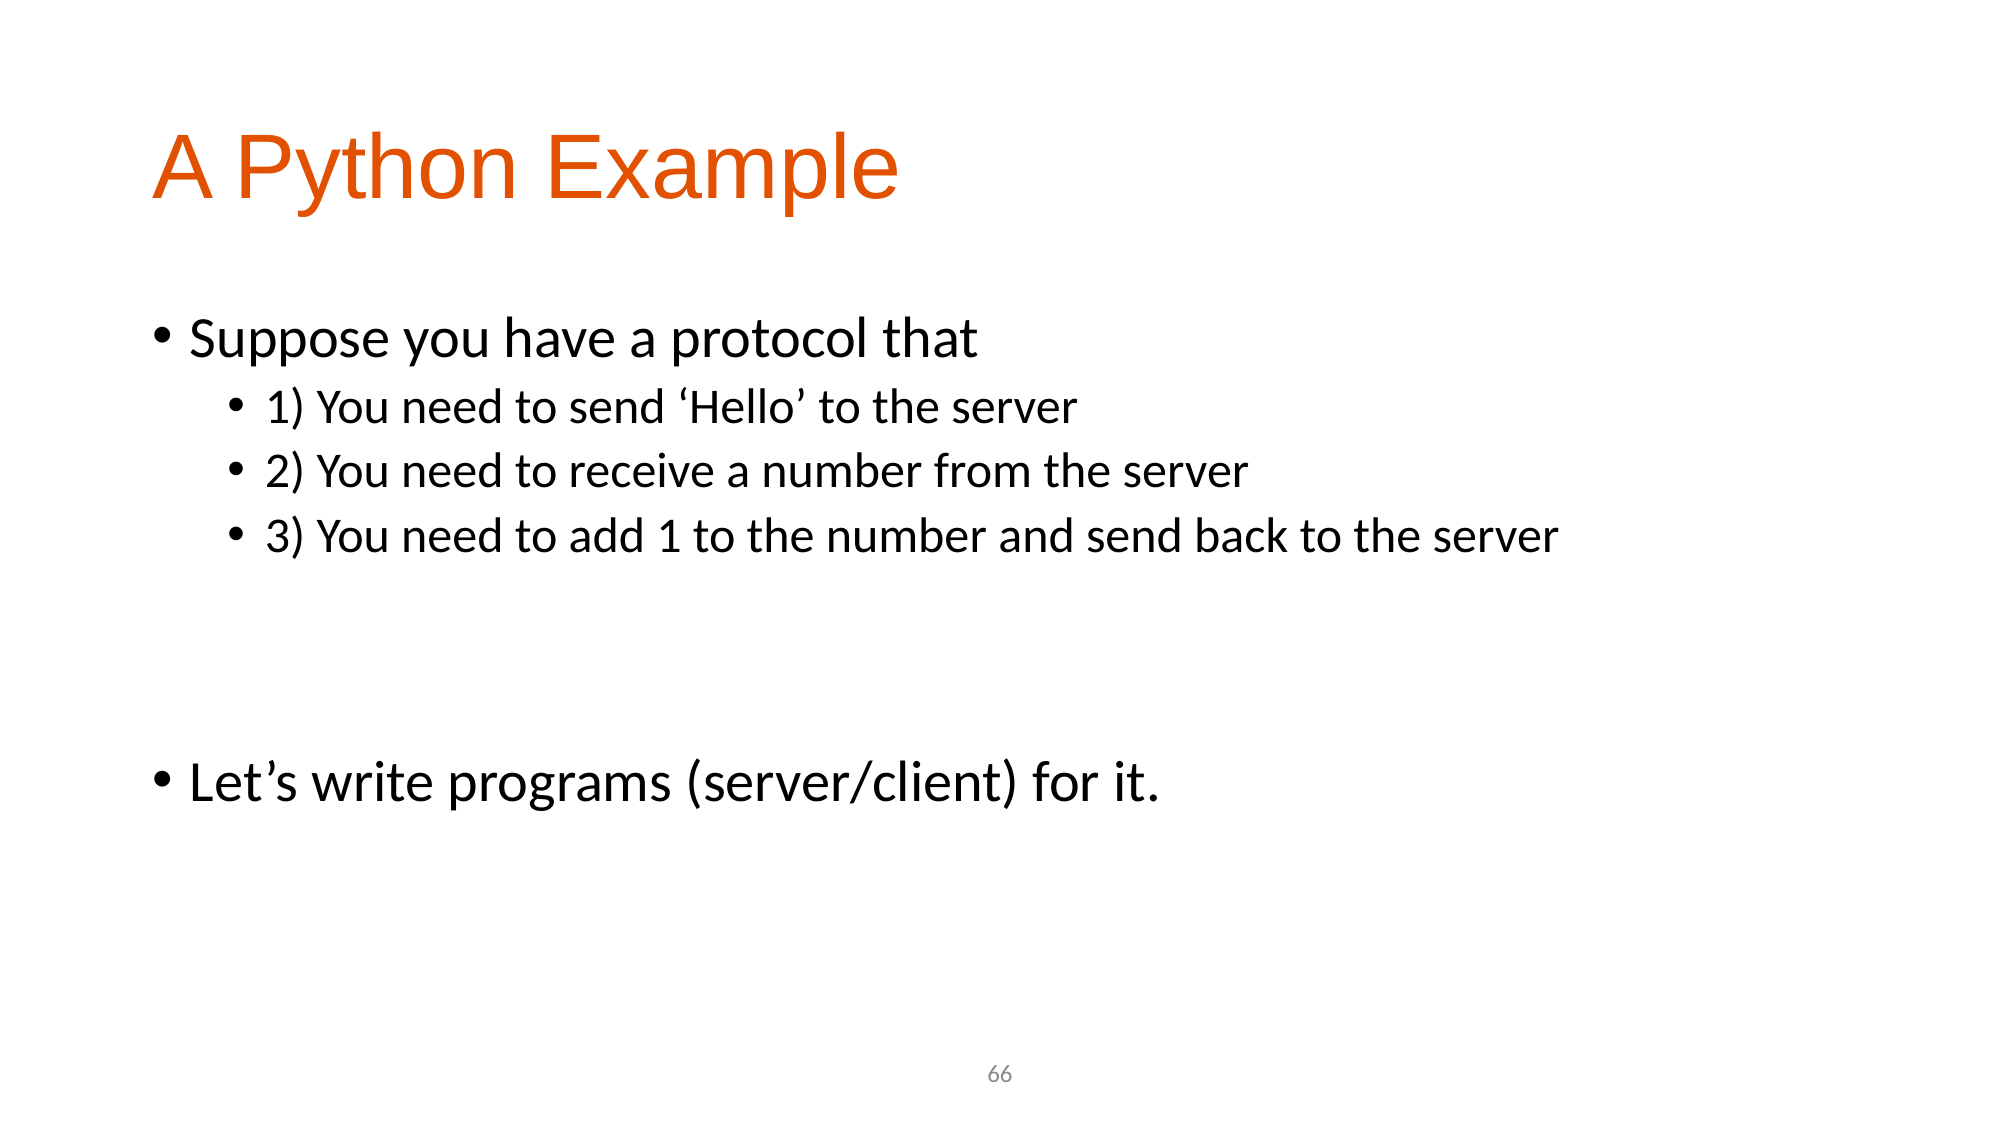

# A Python Example
Suppose you have a protocol that
1) You need to send ‘Hello’ to the server
2) You need to receive a number from the server
3) You need to add 1 to the number and send back to the server

Let’s write programs (server/client) for it.
66